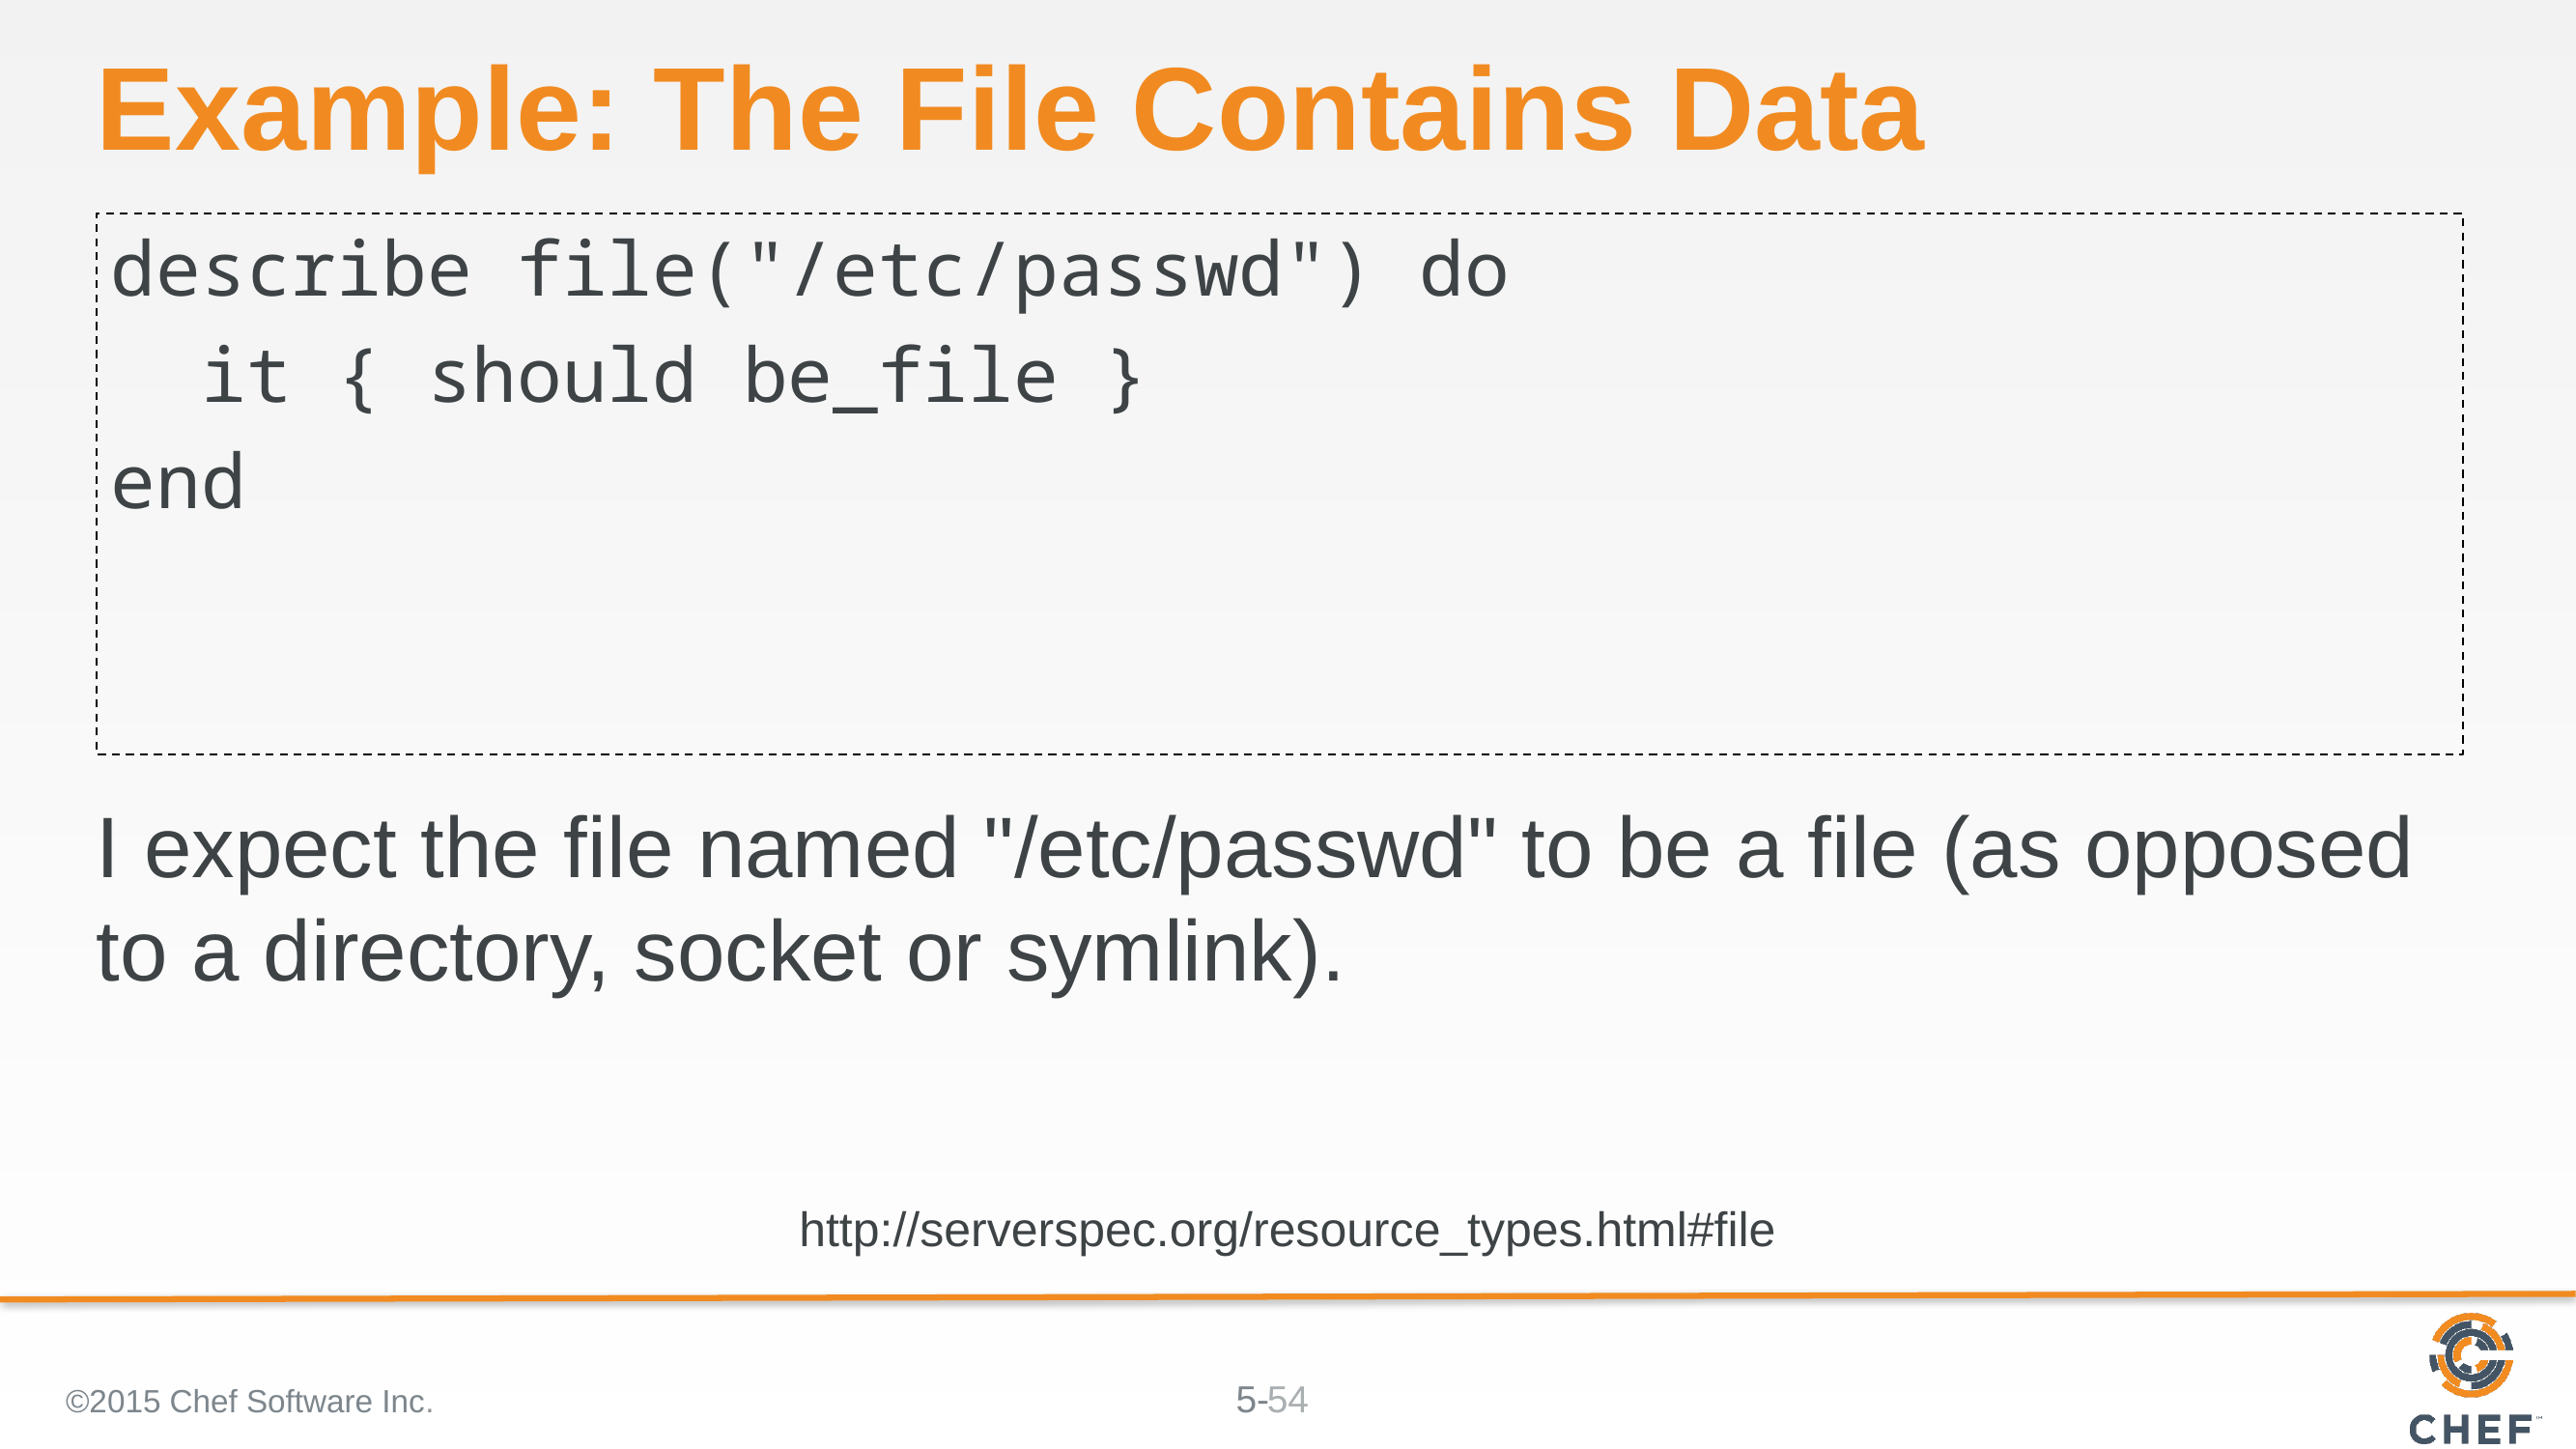

# Example: The File Contains Data
describe file("/etc/passwd") do
  it { should be_file }
end
I expect the file named "/etc/passwd" to be a file (as opposed to a directory, socket or symlink).
http://serverspec.org/resource_types.html#file
©2015 Chef Software Inc.
54